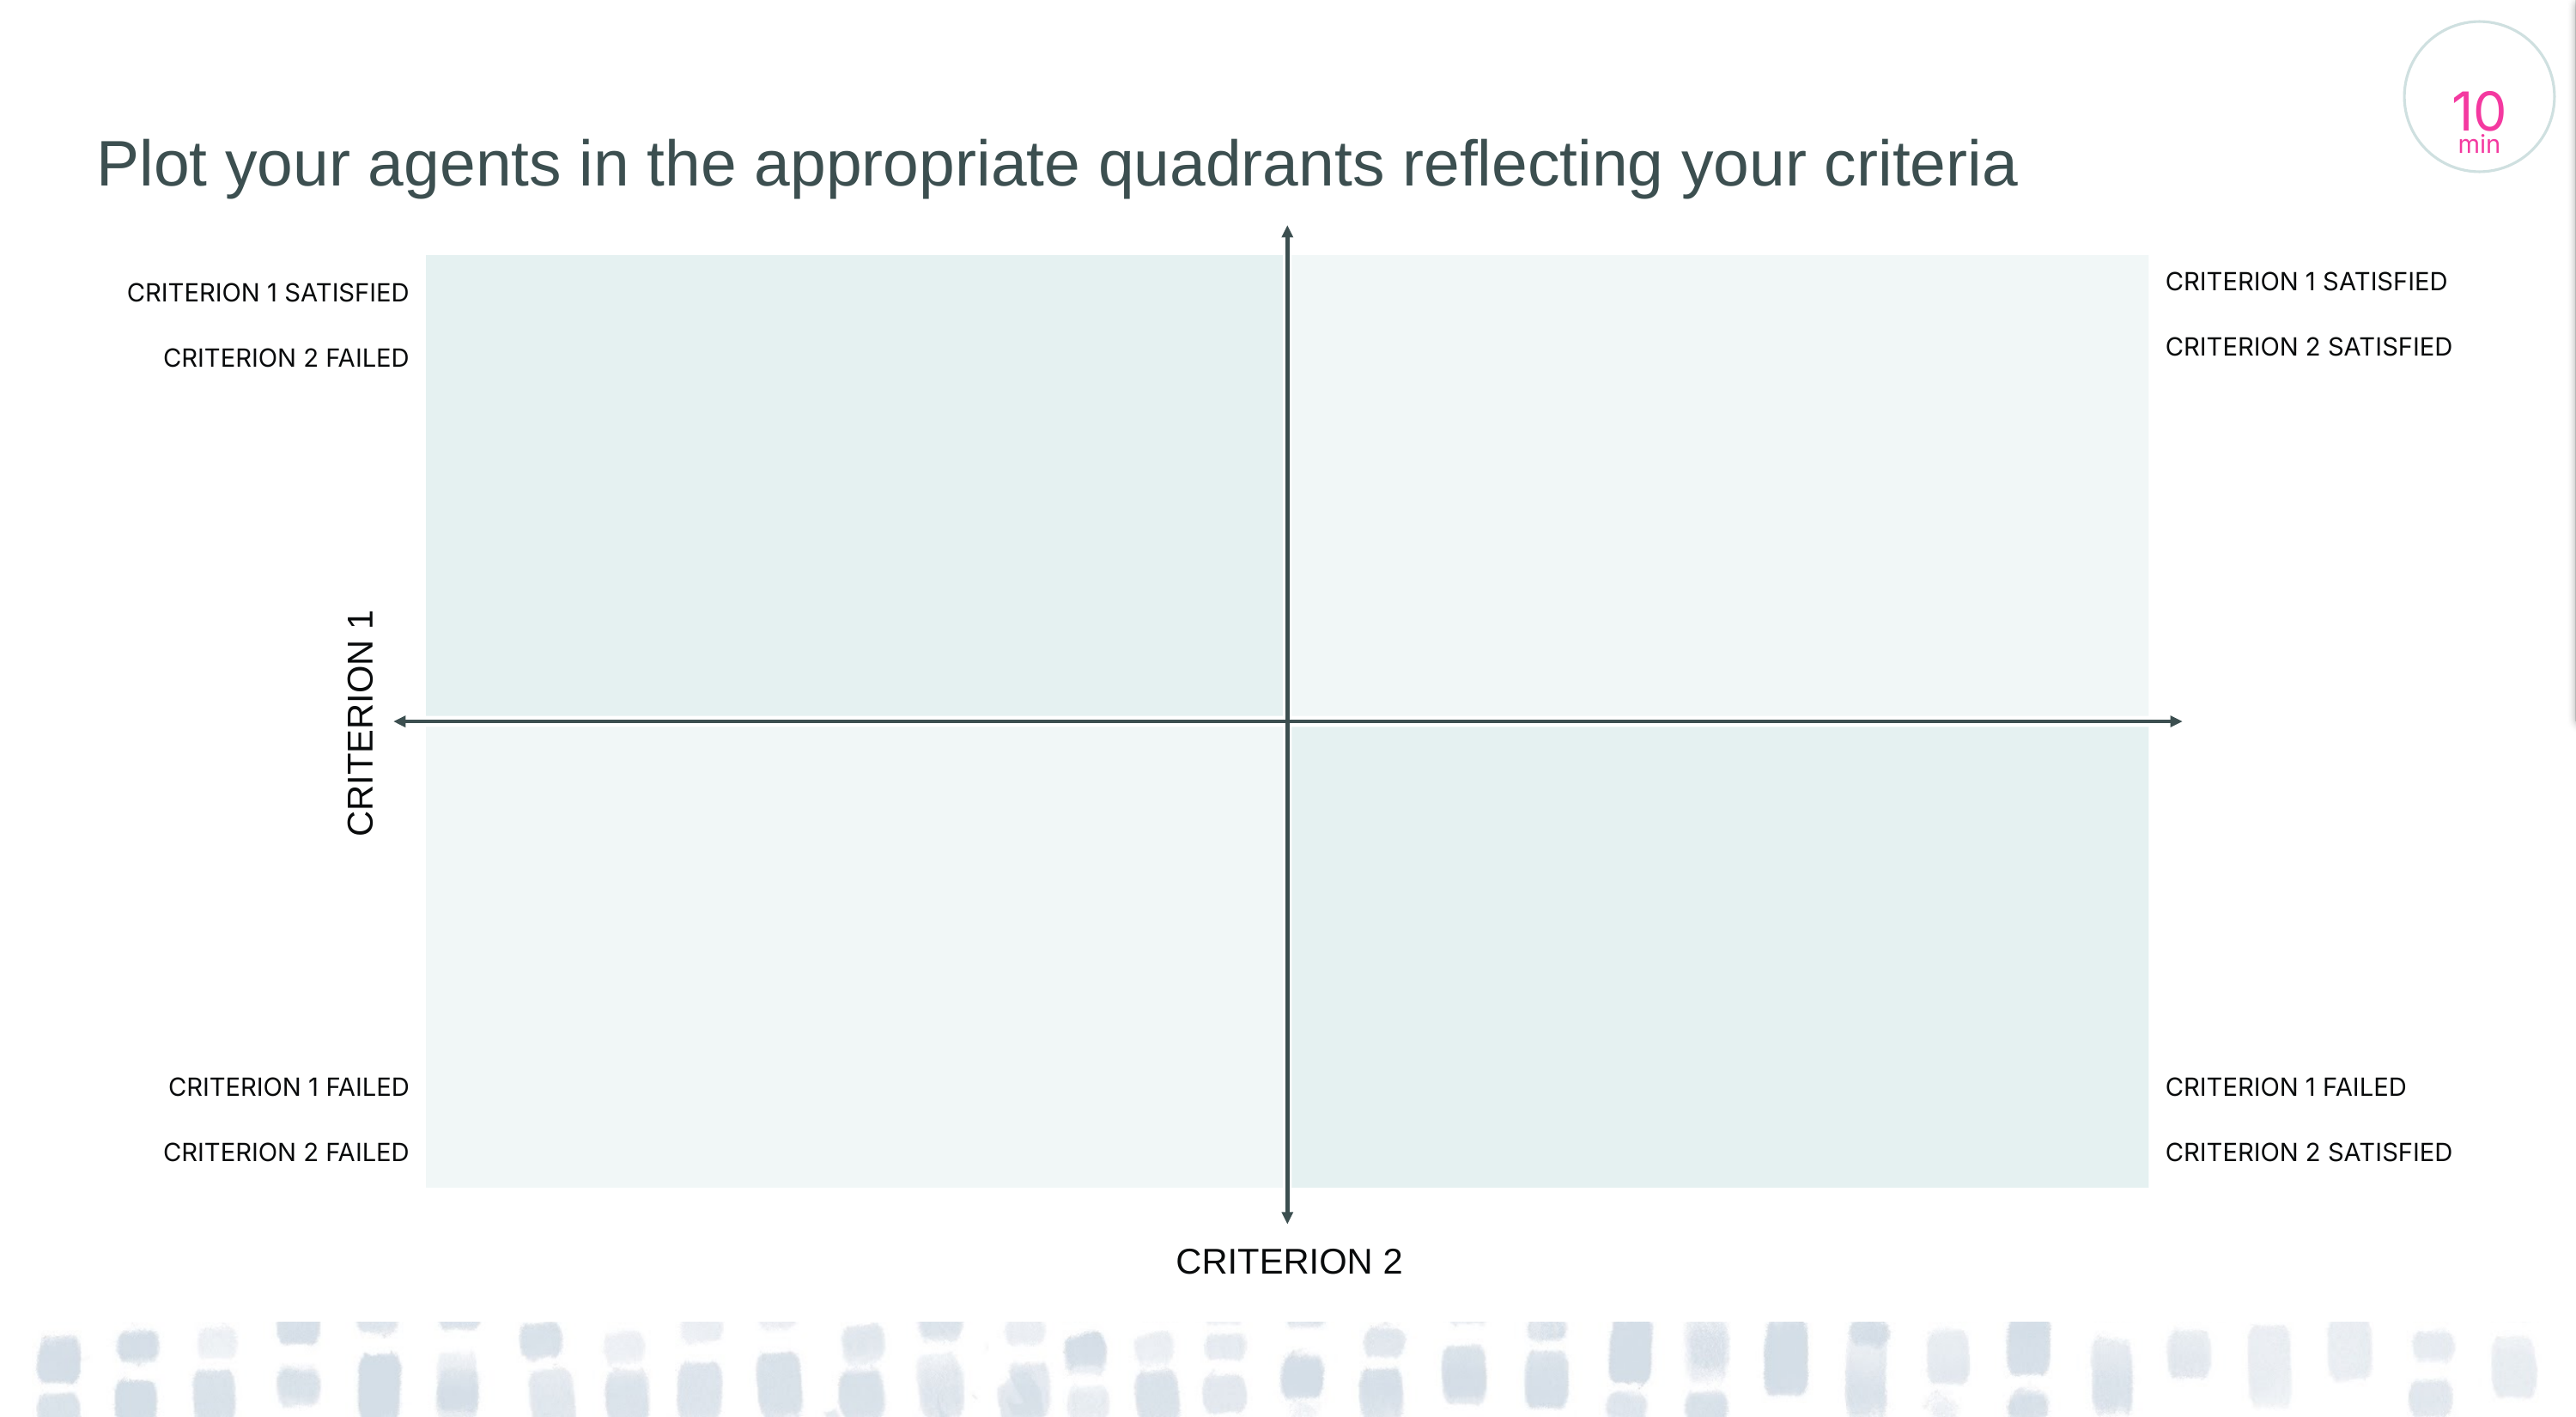

Facilitator’s note

Adapt this matrix to suit your criteria.

Delete this note once you’re done with it.

10
min
# Plot your agents in the appropriate quadrants reflecting your criteria
CRITERION 1 SATISFIED

CRITERION 1 SATISFIED
CRITERION 2 SATISFIED
CRITERION 2 FAILED
CRITERION 1

CRITERION 1 FAILED
CRITERION 1 FAILED
CRITERION 2 FAILED
CRITERION 2 SATISFIED
CRITERION 2